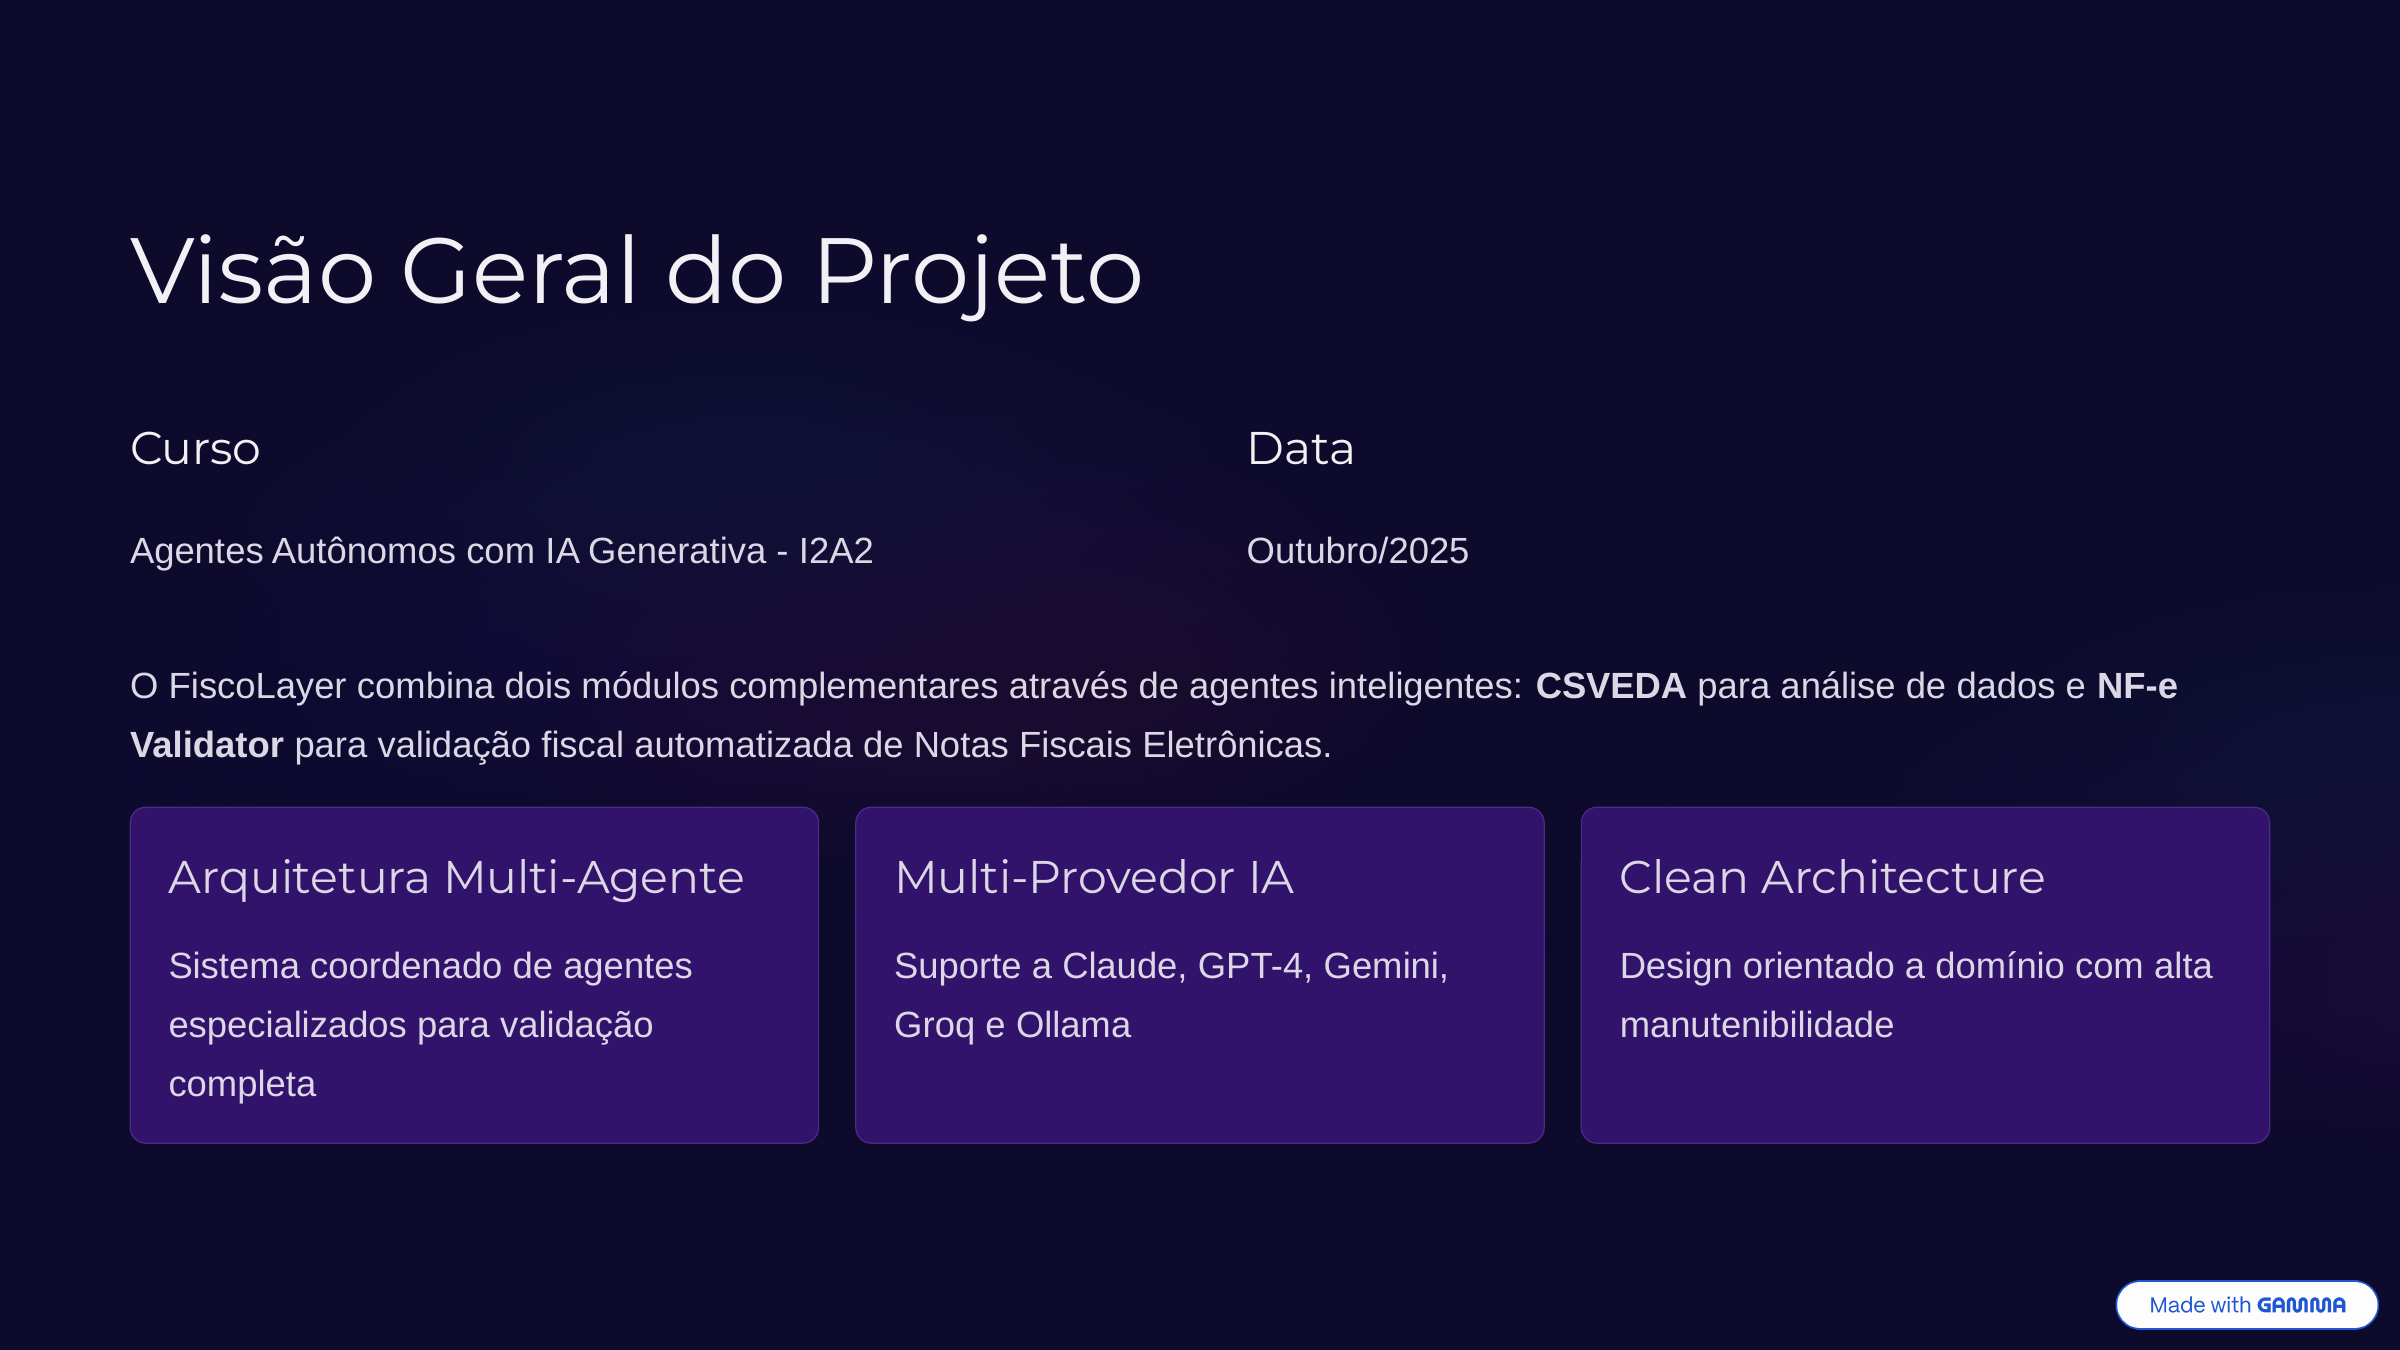

Visão Geral do Projeto
Curso
Data
Agentes Autônomos com IA Generativa - I2A2
Outubro/2025
O FiscoLayer combina dois módulos complementares através de agentes inteligentes: CSVEDA para análise de dados e NF-e Validator para validação fiscal automatizada de Notas Fiscais Eletrônicas.

Arquitetura Multi-Agente
Multi-Provedor IA
Clean Architecture
Sistema coordenado de agentes especializados para validação completa
Suporte a Claude, GPT-4, Gemini, Groq e Ollama
Design orientado a domínio com alta manutenibilidade